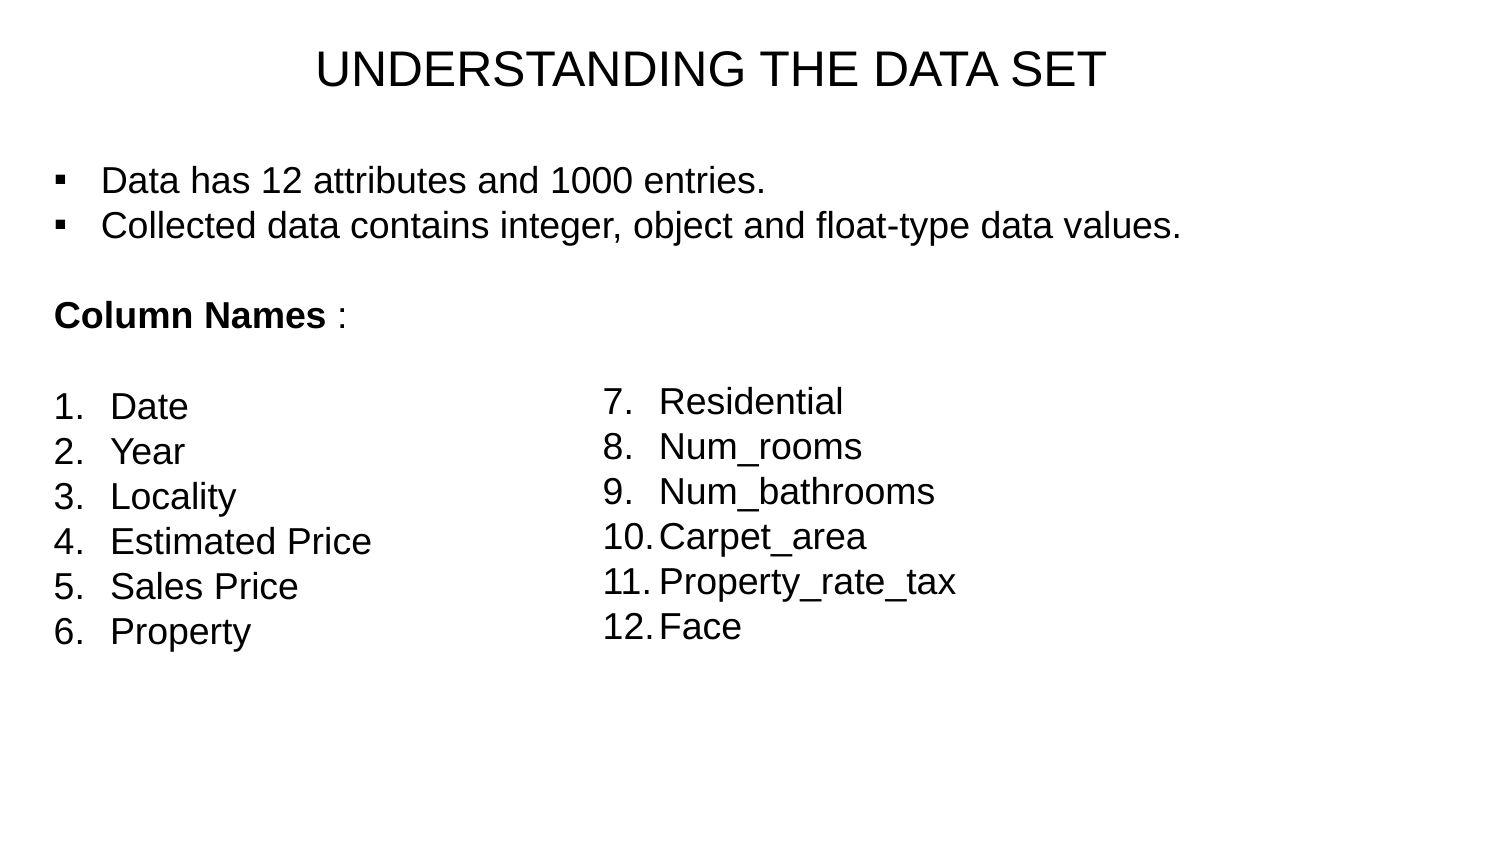

UNDERSTANDING THE DATA SET
Data has 12 attributes and 1000 entries.
Collected data contains integer, object and float-type data values.

Column Names :

Residential
Num_rooms
Num_bathrooms
Carpet_area
Property_rate_tax
Face

Date
Year
Locality
Estimated Price
Sales Price
Property